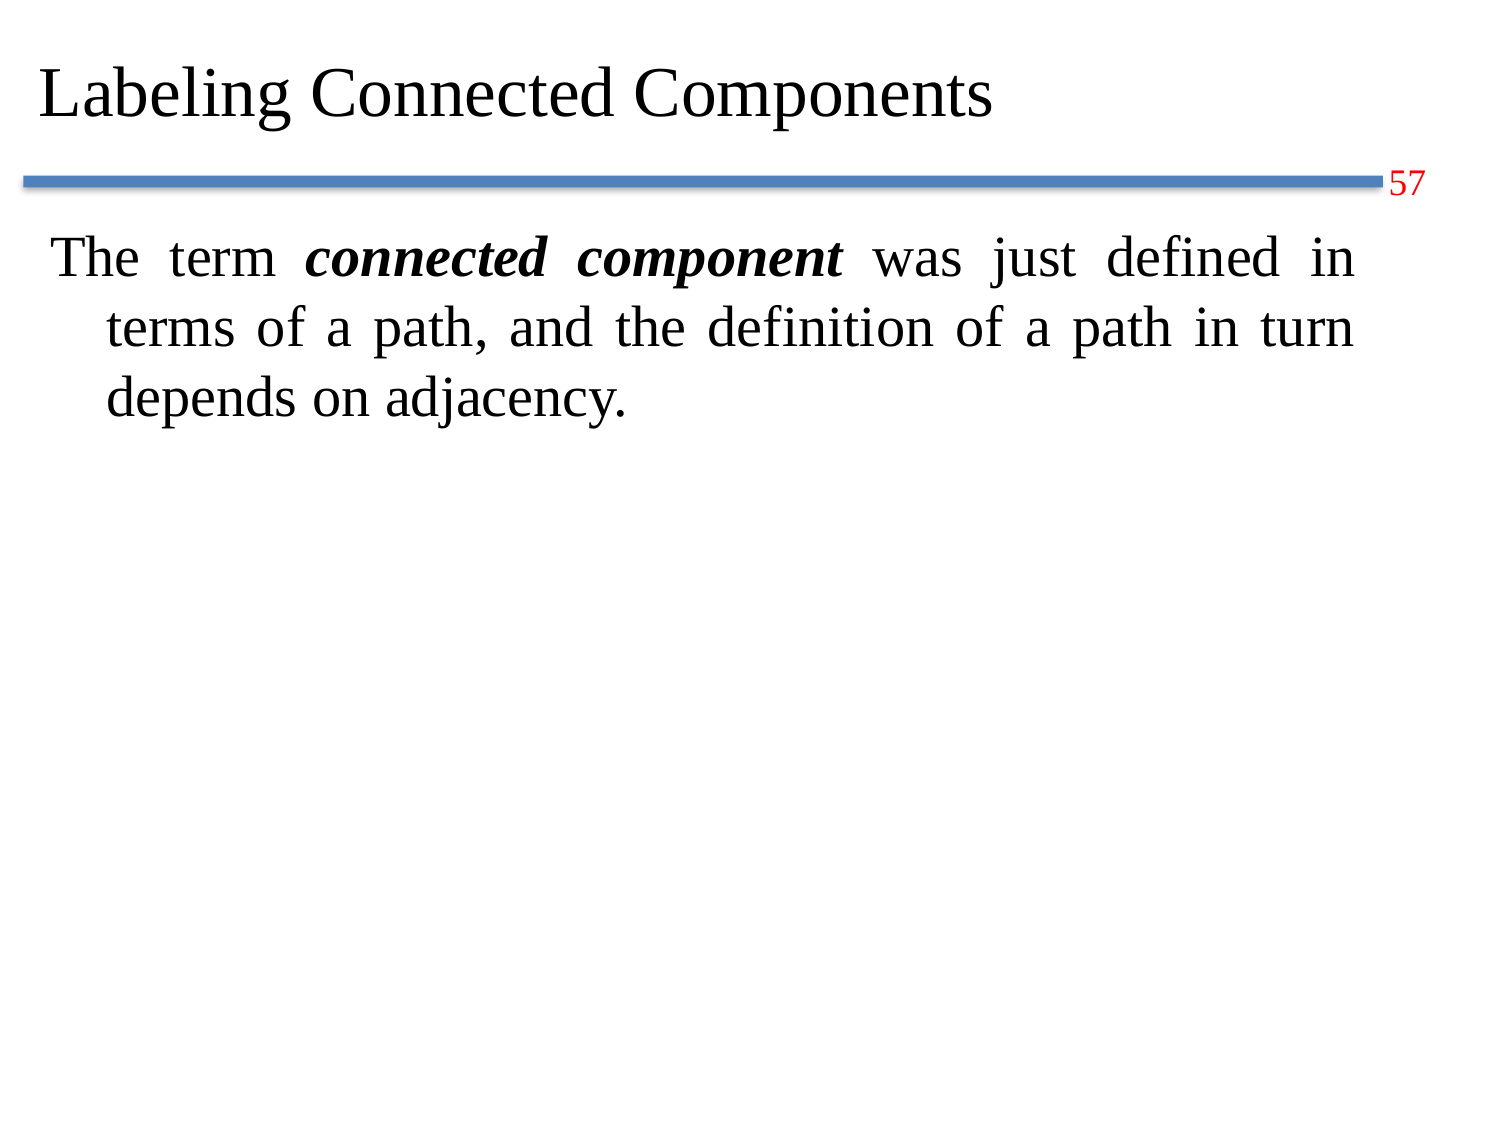

# Labeling Connected Components
The term connected component was just defined in terms of a path, and the definition of a path in turn depends on adjacency.